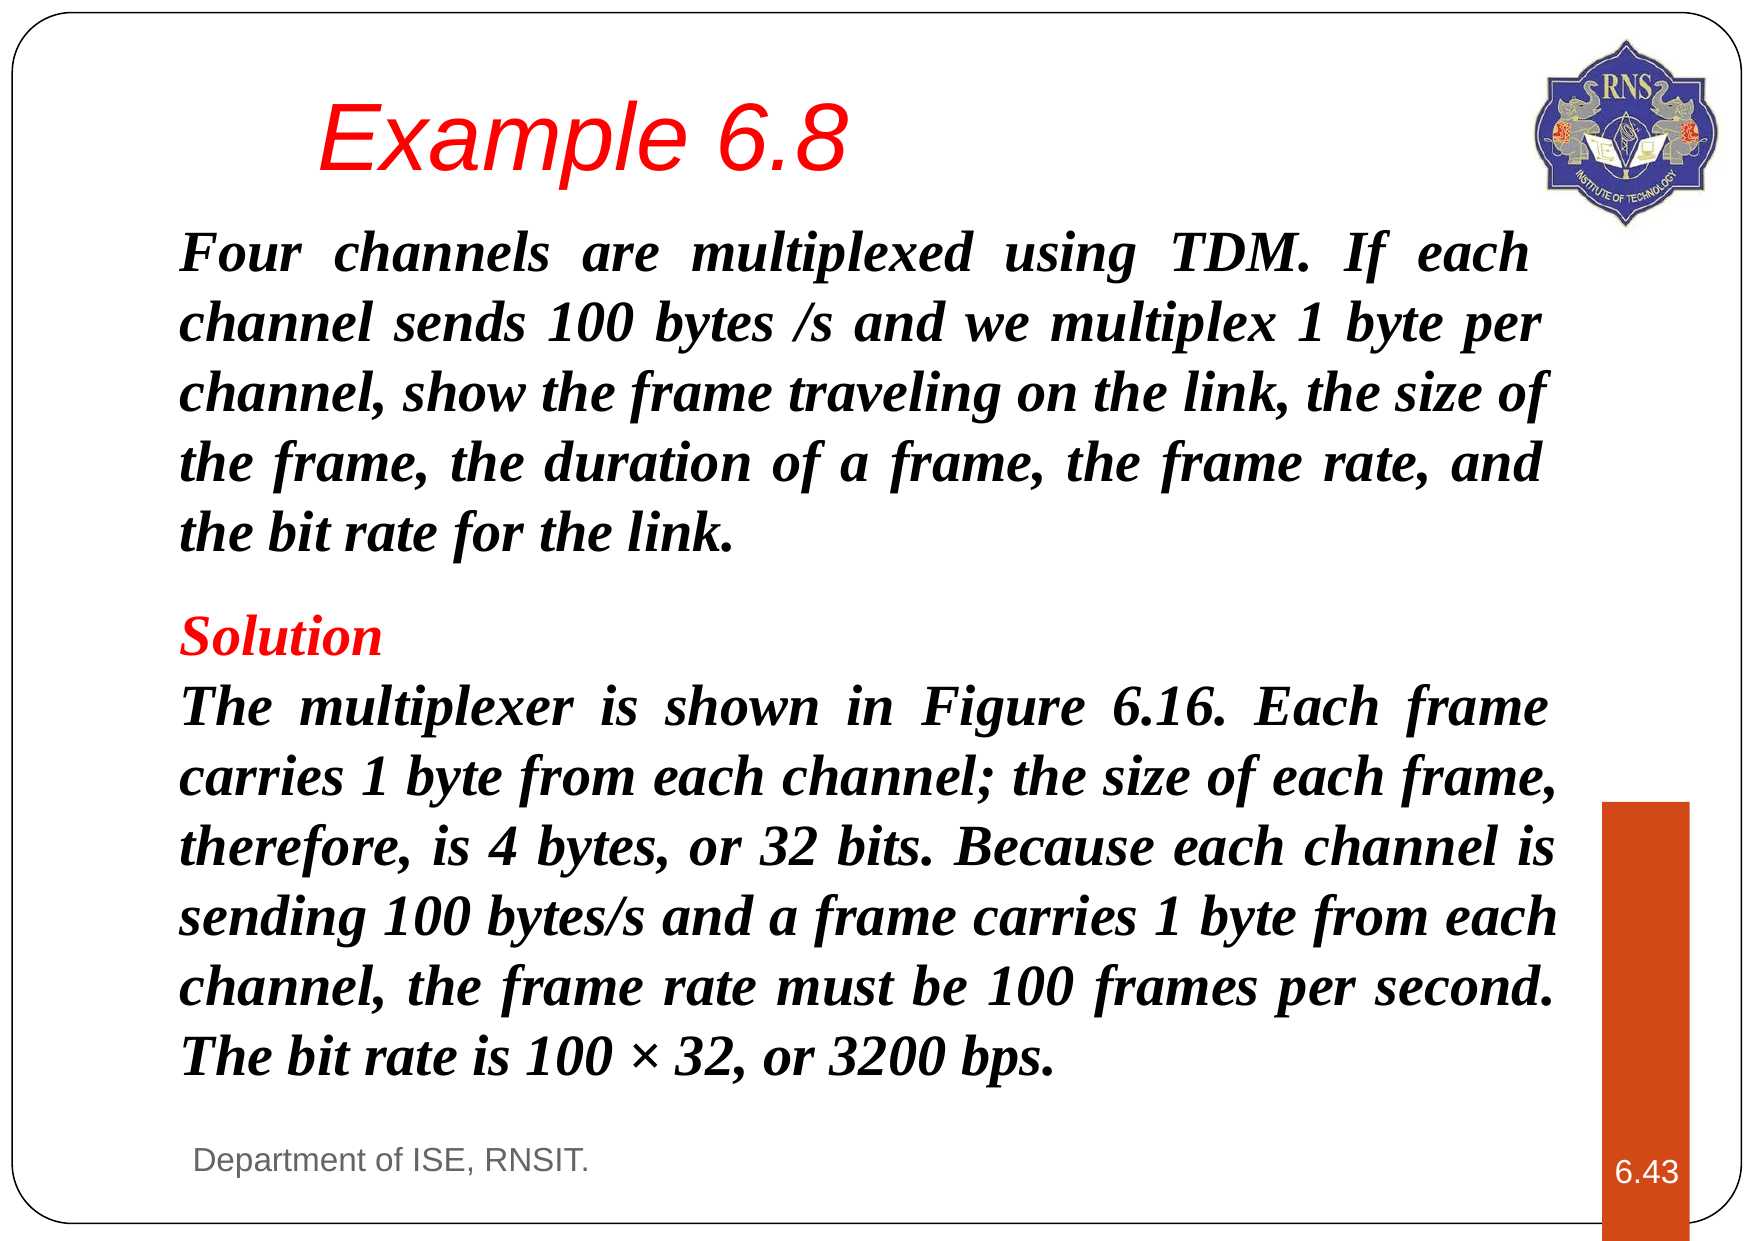

# Example 6.8
Four channels are multiplexed using TDM. If each  channel sends 100 bytes /s and we multiplex 1 byte per  channel, show the frame traveling on the link, the size of  the frame, the duration of a frame, the frame rate, and  the bit rate for the link.
Solution
The multiplexer is shown in Figure 6.16. Each frame  carries 1 byte from each channel; the size of each frame,  therefore, is 4 bytes, or 32 bits. Because each channel is  sending 100 bytes/s and a frame carries 1 byte from each  channel, the frame rate must be 100 frames per second.  The bit rate is 100 × 32, or 3200 bps.

Department of ISE, RNSIT.
6.43